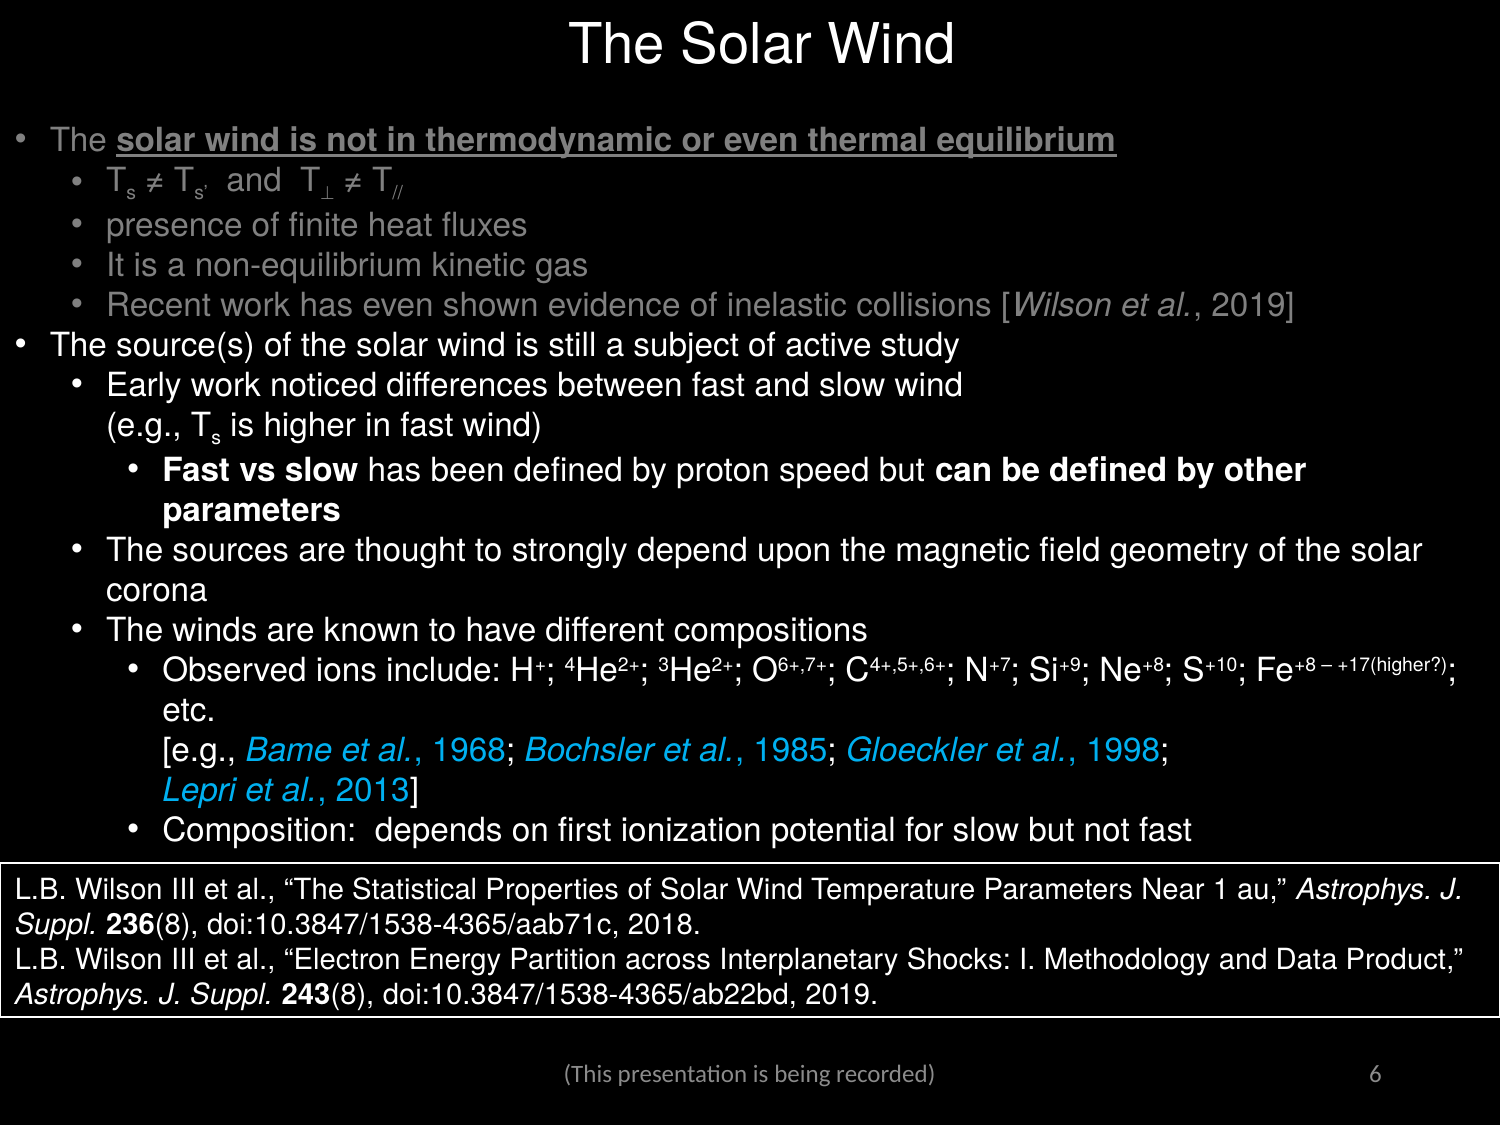

The Solar Wind
The solar wind is not in thermodynamic or even thermal equilibrium
Ts ≠ Ts’  and  T⊥ ≠ T//
presence of finite heat fluxes
It is a non-equilibrium kinetic gas
Recent work has even shown evidence of inelastic collisions [Wilson et al., 2019]
The source(s) of the solar wind is still a subject of active study
Early work noticed differences between fast and slow wind
(e.g., Ts is higher in fast wind)
Fast vs slow has been defined by proton speed but can be defined by other parameters
The sources are thought to strongly depend upon the magnetic field geometry of the solar corona
The winds are known to have different compositions
Observed ions include: H+; 4He2+; 3He2+; O6+,7+; C4+,5+,6+; N+7; Si+9; Ne+8; S+10; Fe+8 – +17(higher?); etc.
[e.g., Bame et al., 1968; Bochsler et al., 1985; Gloeckler et al., 1998;
Lepri et al., 2013]
Composition:  depends on first ionization potential for slow but not fast
L.B. Wilson III et al., “The Statistical Properties of Solar Wind Temperature Parameters Near 1 au,” Astrophys. J. Suppl. 236(8), doi:10.3847/1538-4365/aab71c, 2018.
L.B. Wilson III et al., “Electron Energy Partition across Interplanetary Shocks: I. Methodology and Data Product,” Astrophys. J. Suppl. 243(8), doi:10.3847/1538-4365/ab22bd, 2019.
(This presentation is being recorded)
6